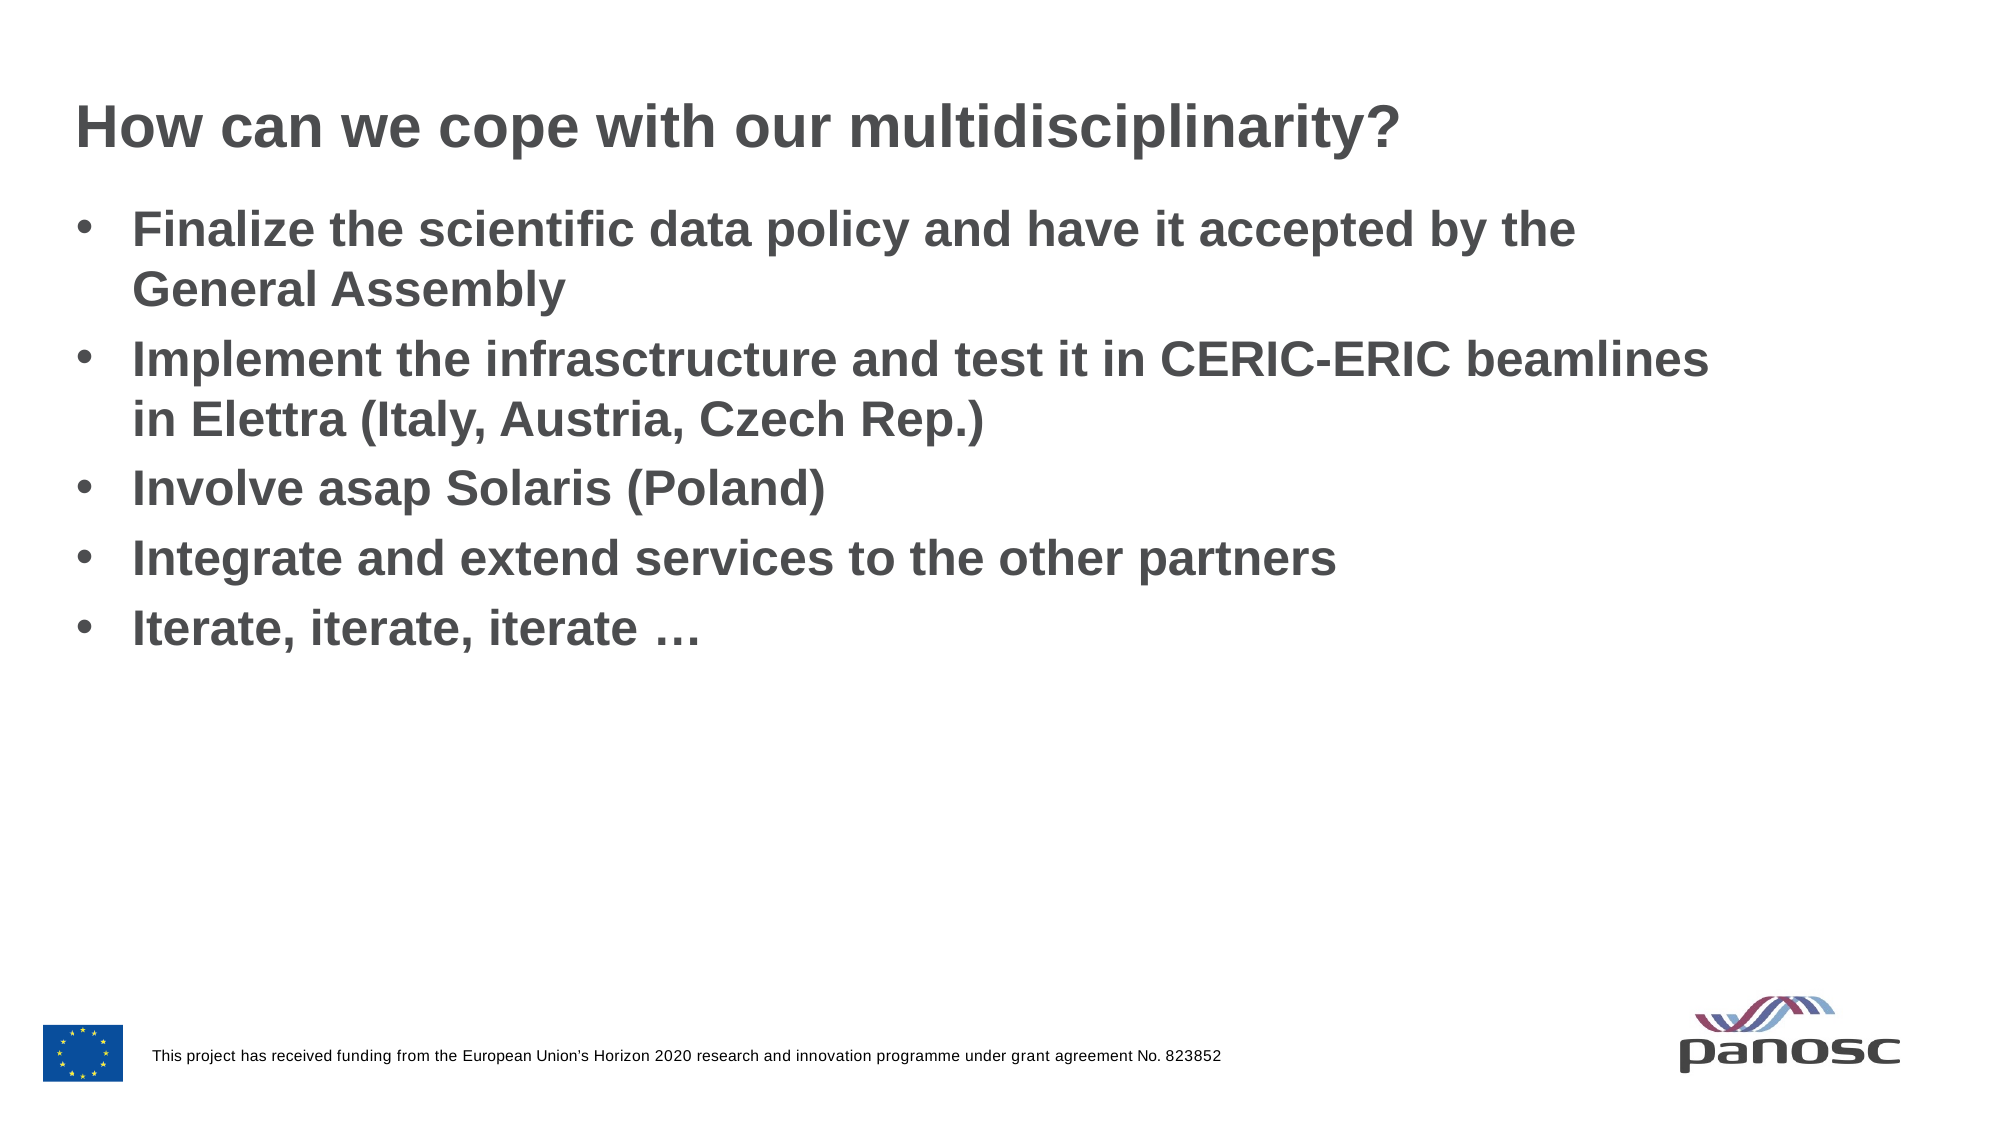

# How can we cope with our multidisciplinarity?
Finalize the scientific data policy and have it accepted by the General Assembly
Implement the infrasctructure and test it in CERIC-ERIC beamlines in Elettra (Italy, Austria, Czech Rep.)
Involve asap Solaris (Poland)
Integrate and extend services to the other partners
Iterate, iterate, iterate …